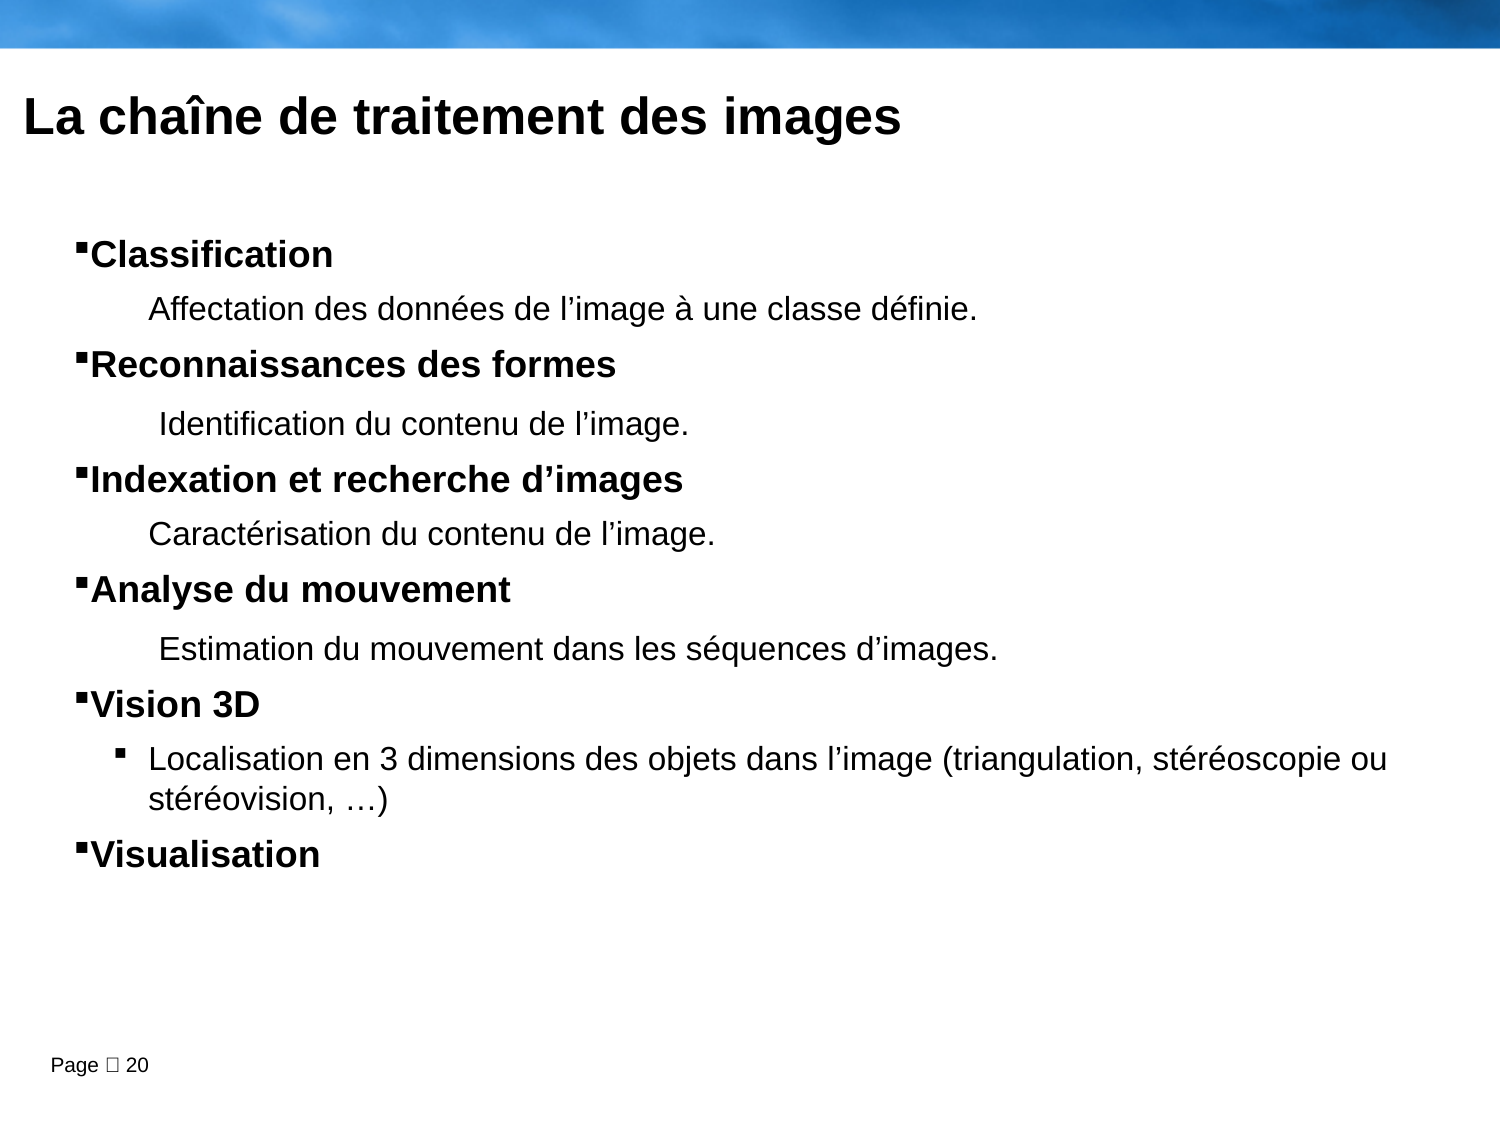

# La chaîne de traitement des images
Classification
Affectation des données de l’image à une classe définie.
Reconnaissances des formes
 Identification du contenu de l’image.
Indexation et recherche d’images
Caractérisation du contenu de l’image.
Analyse du mouvement
 Estimation du mouvement dans les séquences d’images.
Vision 3D
Localisation en 3 dimensions des objets dans l’image (triangulation, stéréoscopie ou stéréovision, …)
Visualisation